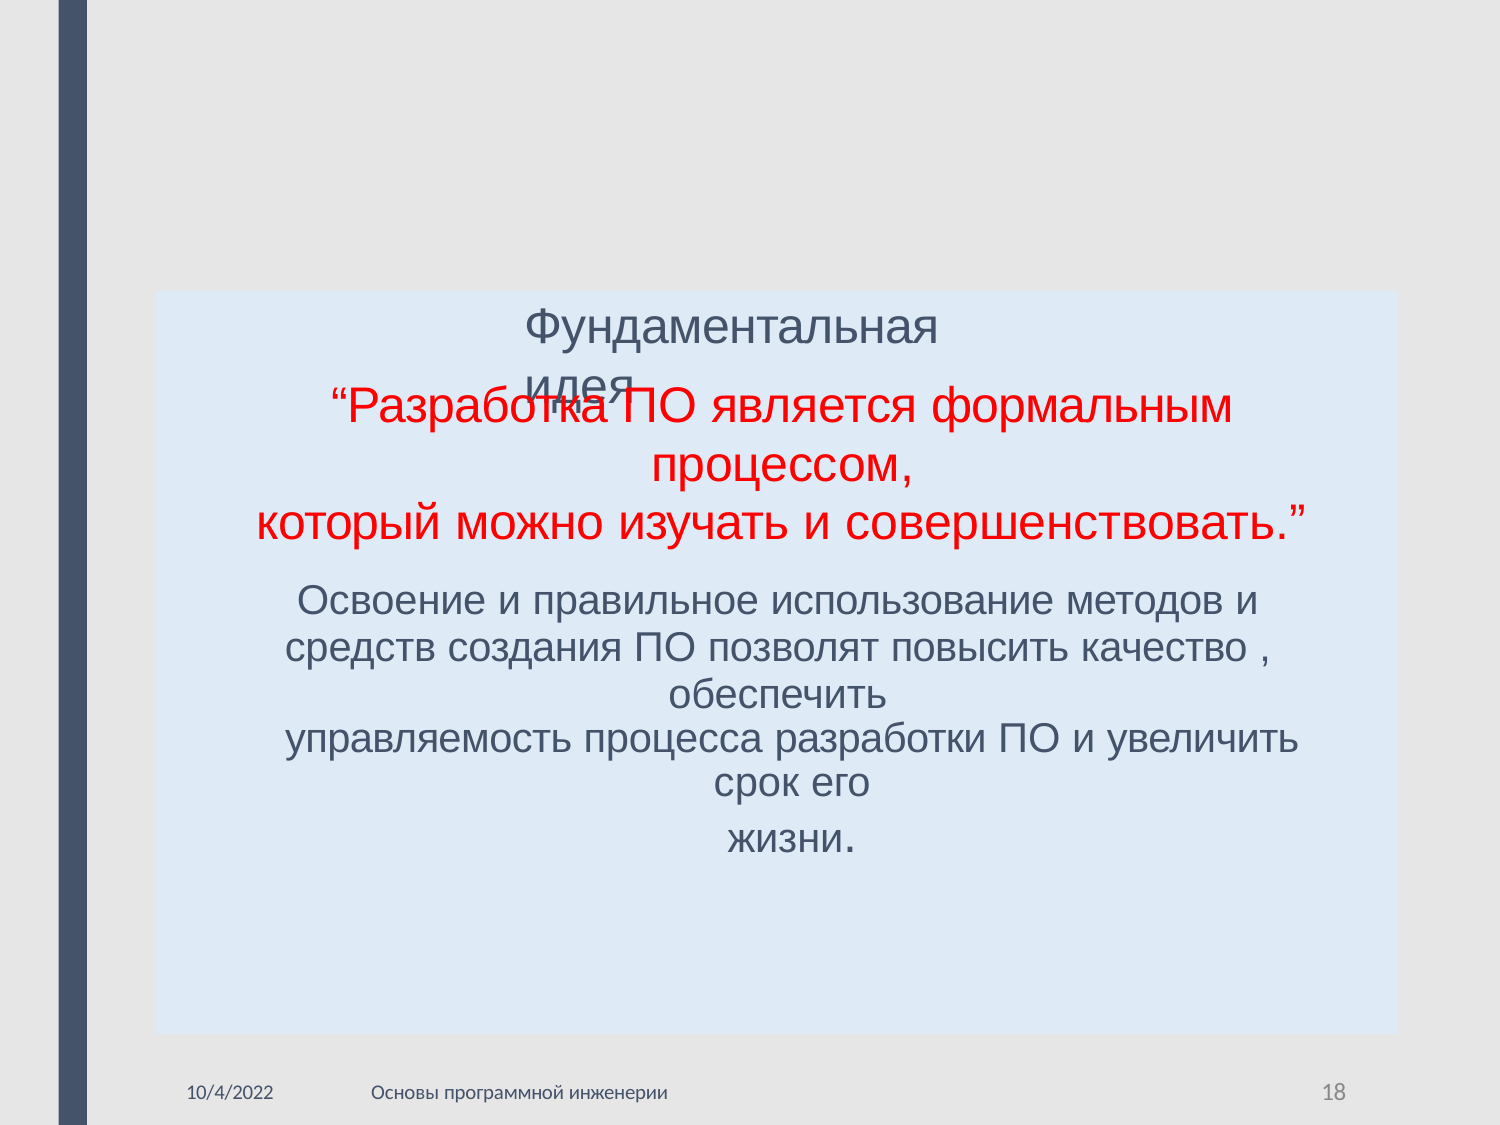

# Фундаментальная идея
“Разработка ПО является формальным процессом,
который можно изучать и совершенствовать.”
Освоение и правильное использование методов и средств создания ПО позволят повысить качество , обеспечить
управляемость процесса разработки ПО и увеличить срок его
жизни.
18
10/4/2022
Основы программной инженерии